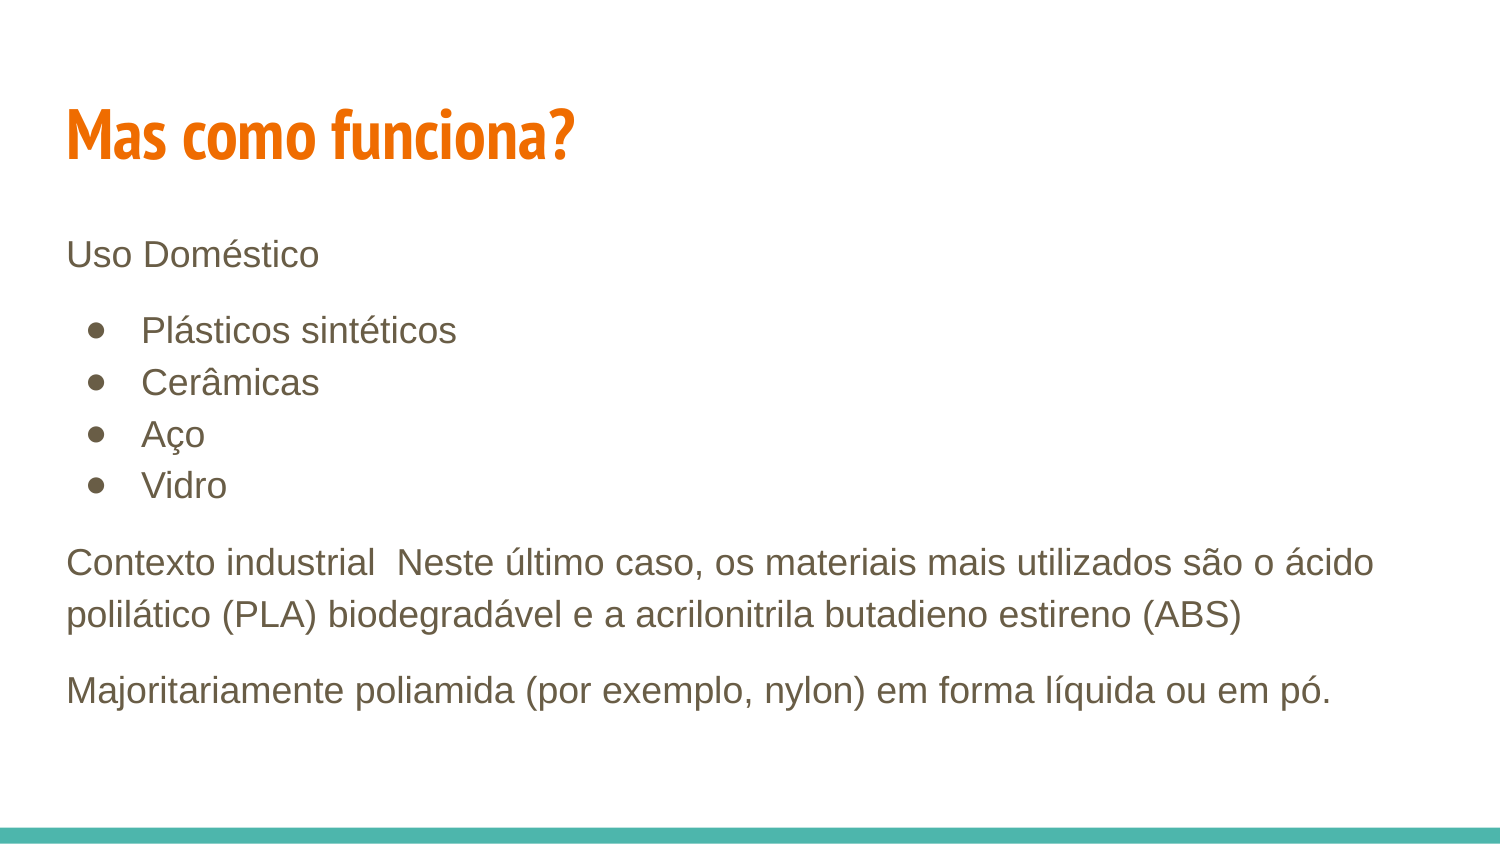

# Mas como funciona?
Uso Doméstico
Plásticos sintéticos
Cerâmicas
Aço
Vidro
Contexto industrial  Neste último caso, os materiais mais utilizados são o ácido polilático (PLA) biodegradável e a acrilonitrila butadieno estireno (ABS)
Majoritariamente poliamida (por exemplo, nylon) em forma líquida ou em pó.